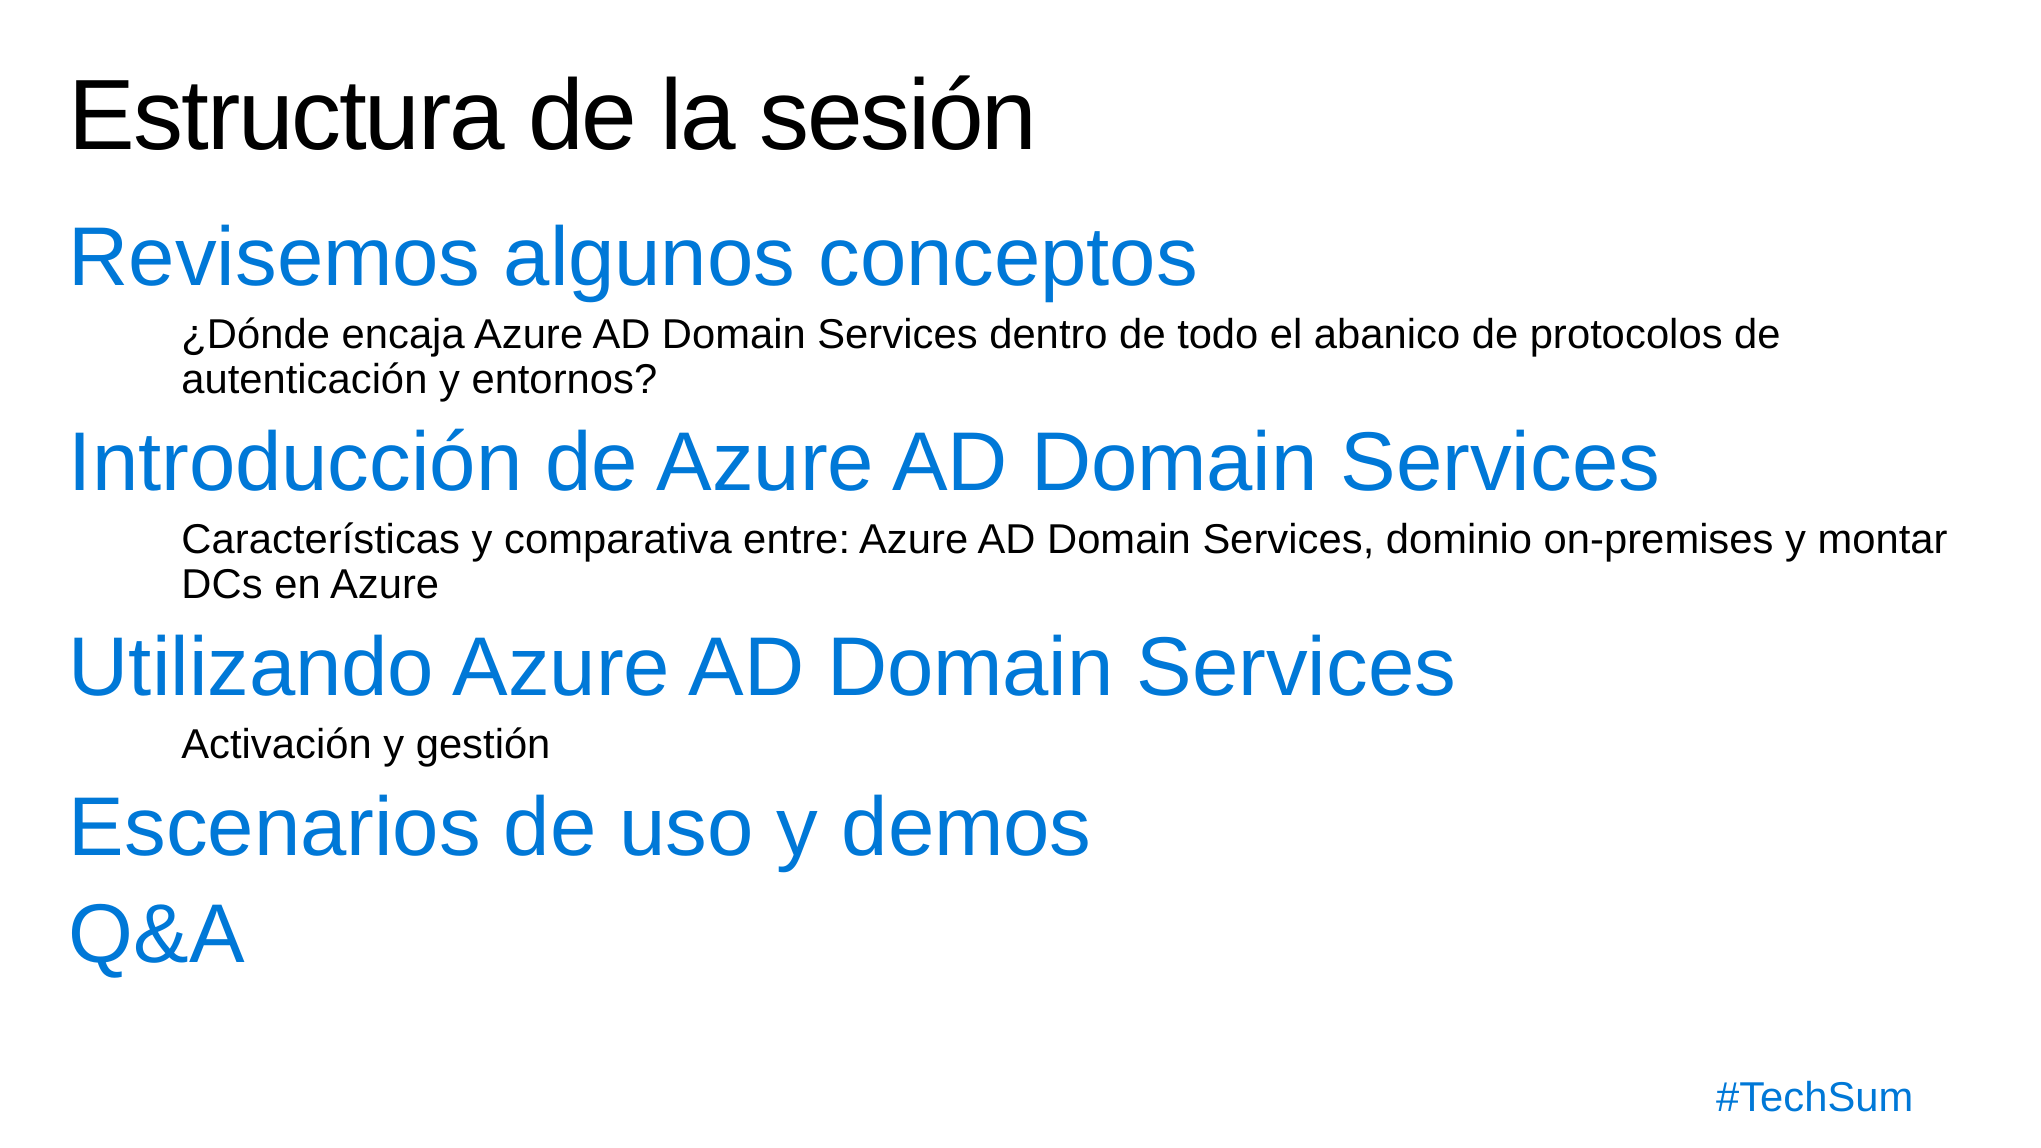

# Estructura de la sesión
Revisemos algunos conceptos
¿Dónde encaja Azure AD Domain Services dentro de todo el abanico de protocolos de autenticación y entornos?
Introducción de Azure AD Domain Services
Características y comparativa entre: Azure AD Domain Services, dominio on-premises y montar DCs en Azure
Utilizando Azure AD Domain Services
Activación y gestión
Escenarios de uso y demos
Q&A